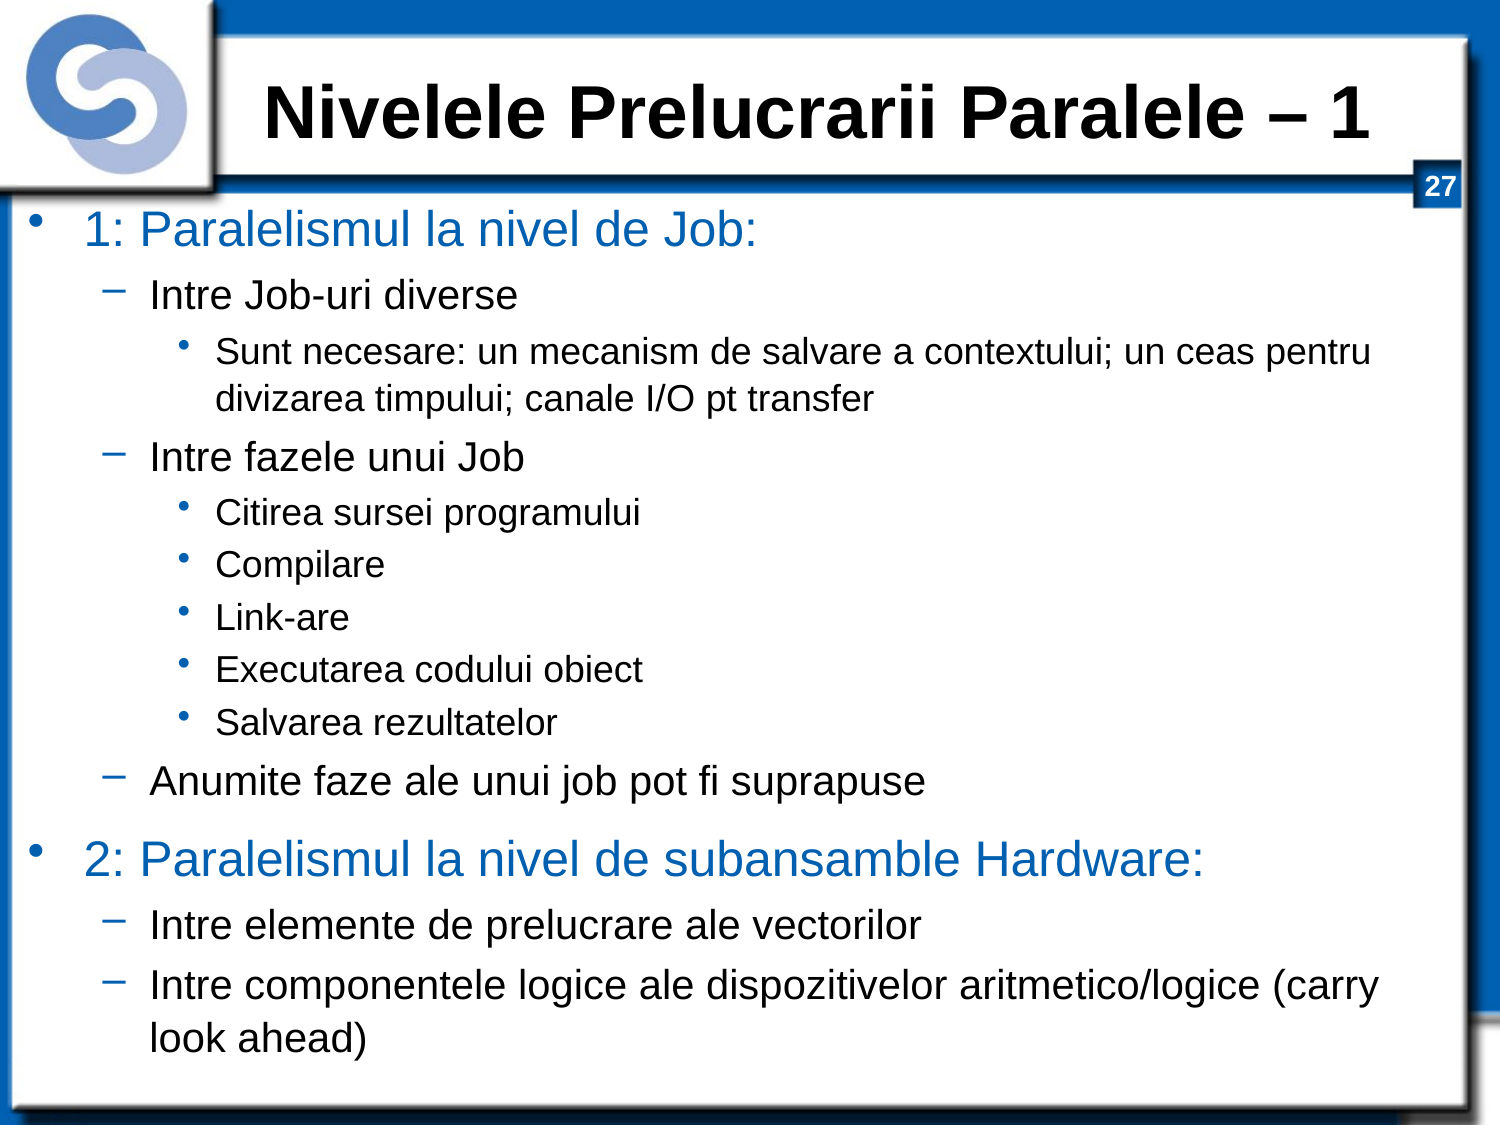

# Nivelele Prelucrarii Paralele – 1
1: Paralelismul la nivel de Job:
Intre Job-uri diverse
Sunt necesare: un mecanism de salvare a contextului; un ceas pentru divizarea timpului; canale I/O pt transfer
Intre fazele unui Job
Citirea sursei programului
Compilare
Link-are
Executarea codului obiect
Salvarea rezultatelor
Anumite faze ale unui job pot fi suprapuse
2: Paralelismul la nivel de subansamble Hardware:
Intre elemente de prelucrare ale vectorilor
Intre componentele logice ale dispozitivelor aritmetico/logice (carry look ahead)